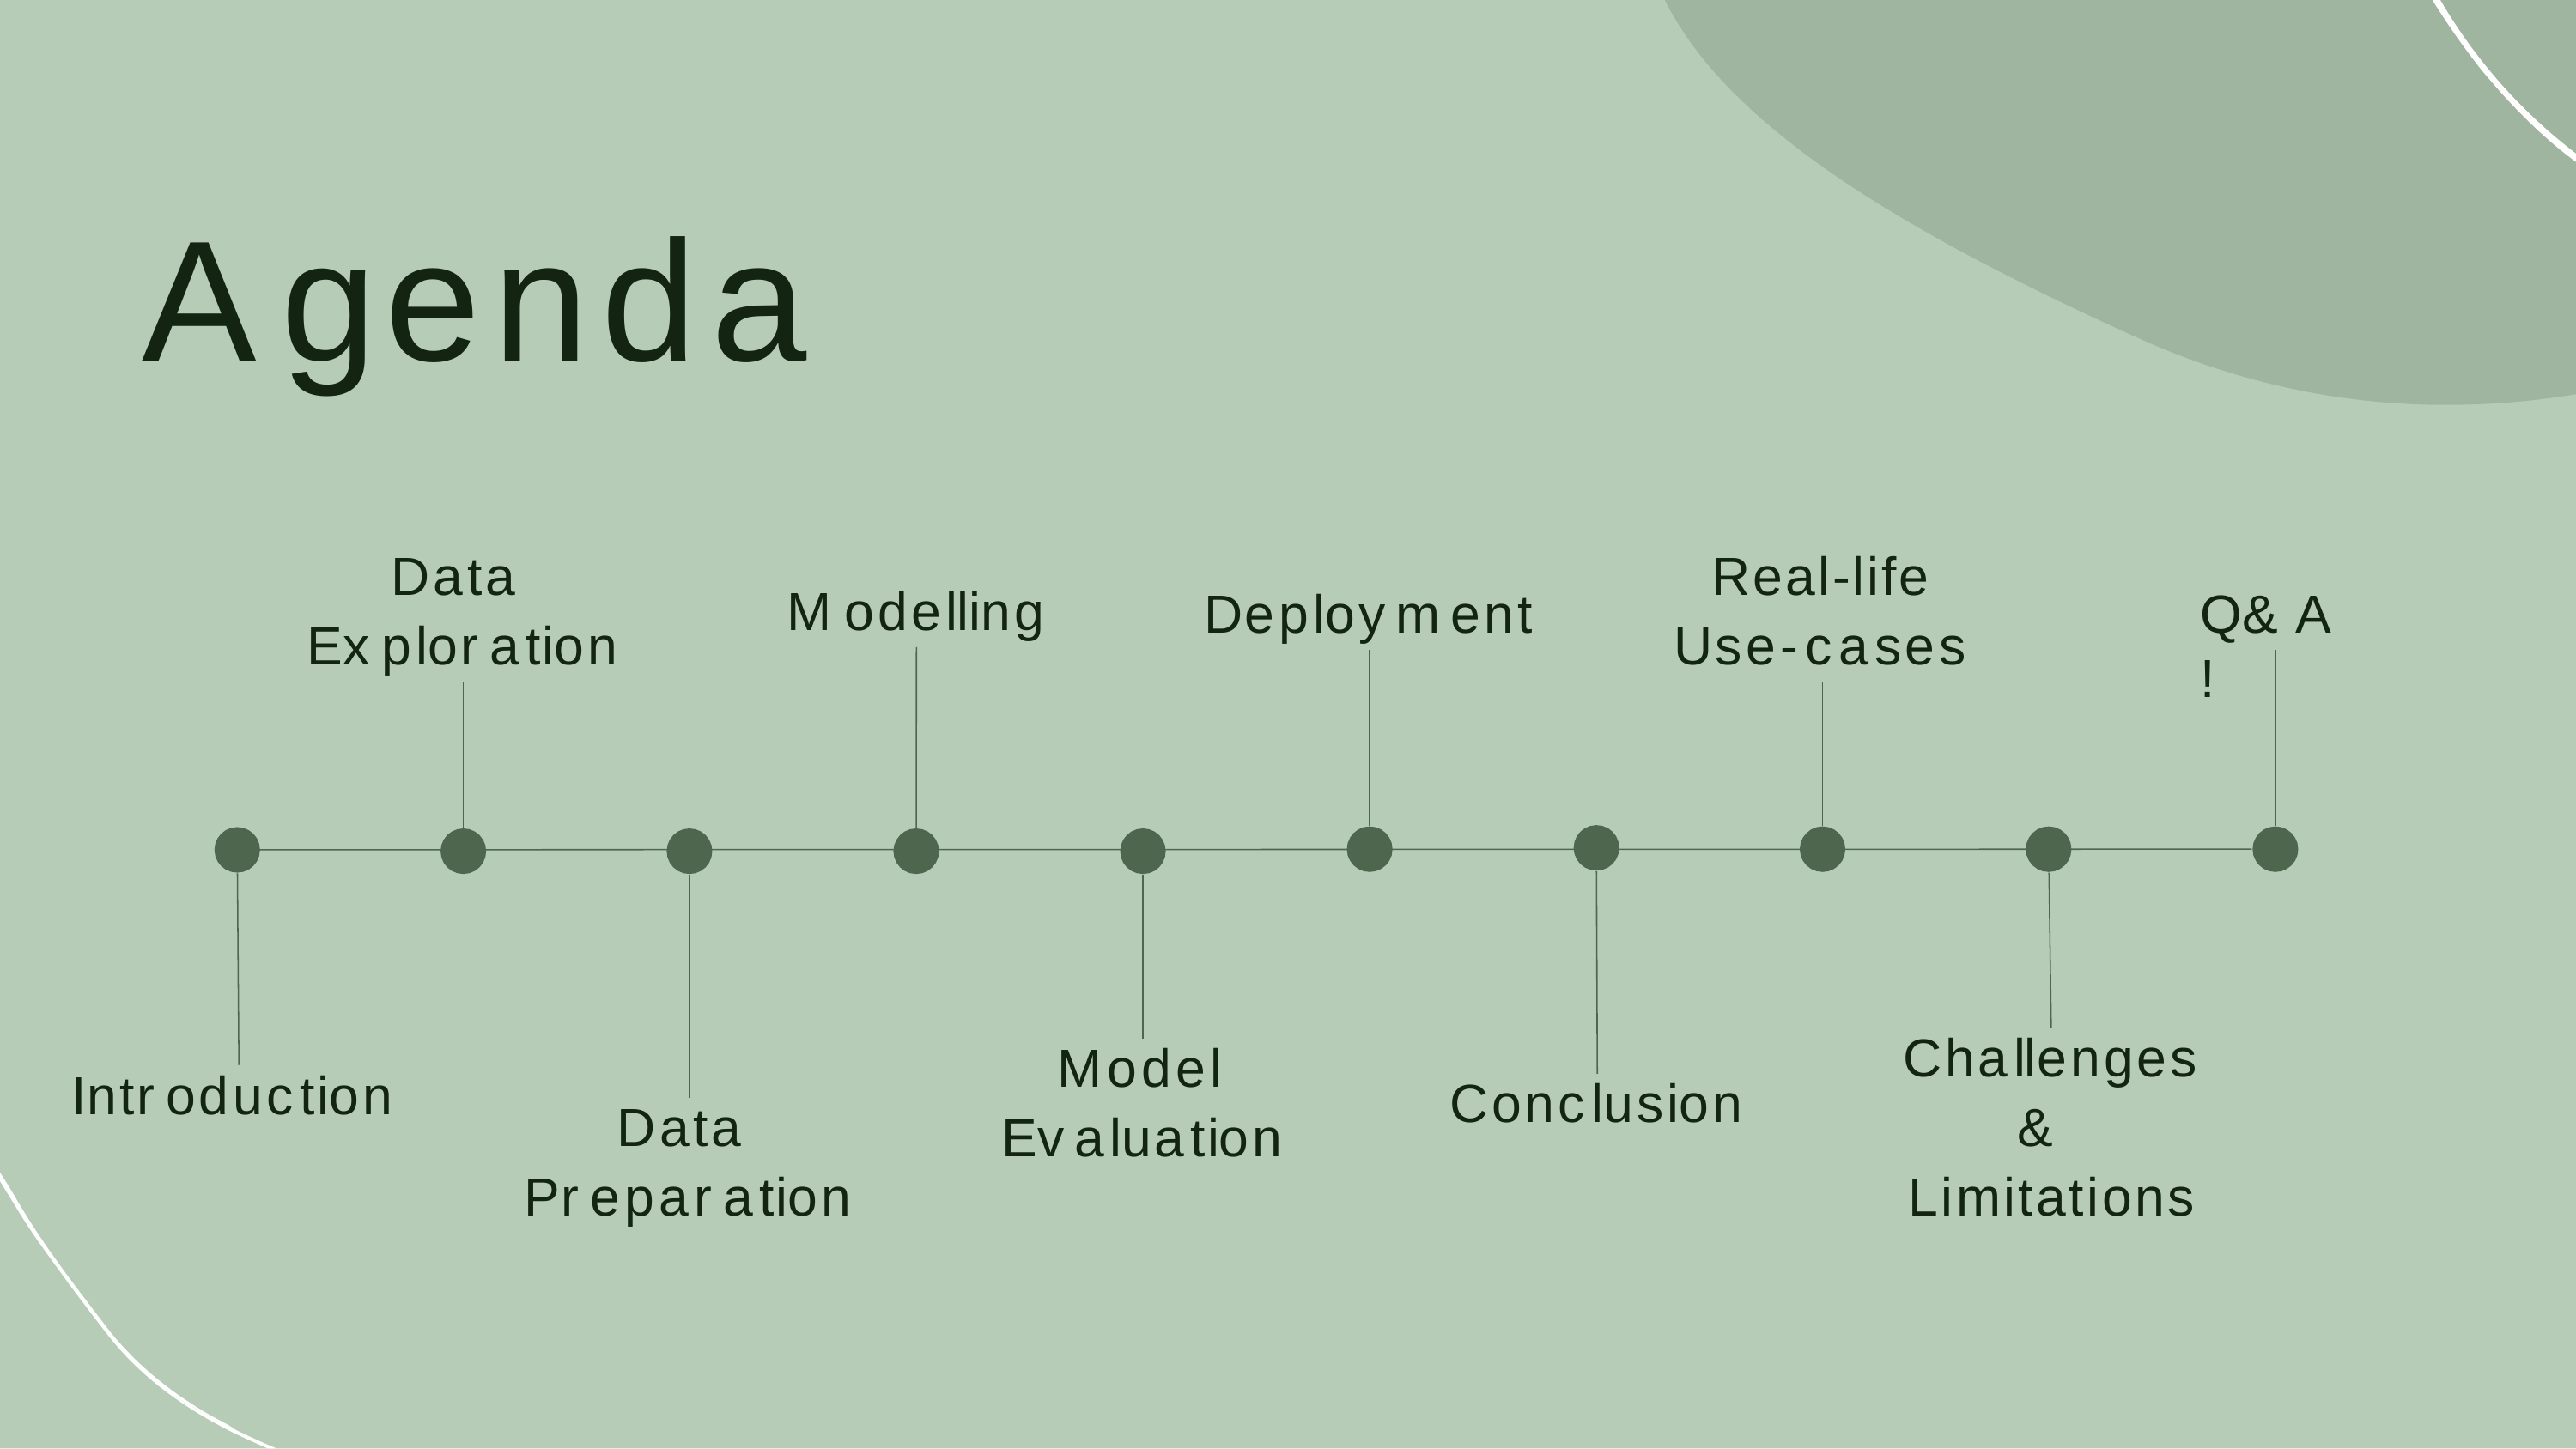

# Agenda
Real-life  Use-cases
Data  Exploration
Modelling
Deployment
Q&A!

Challenges  &  Limitations
Model  Evaluation
Introduction
Conclusion
Data  Preparation